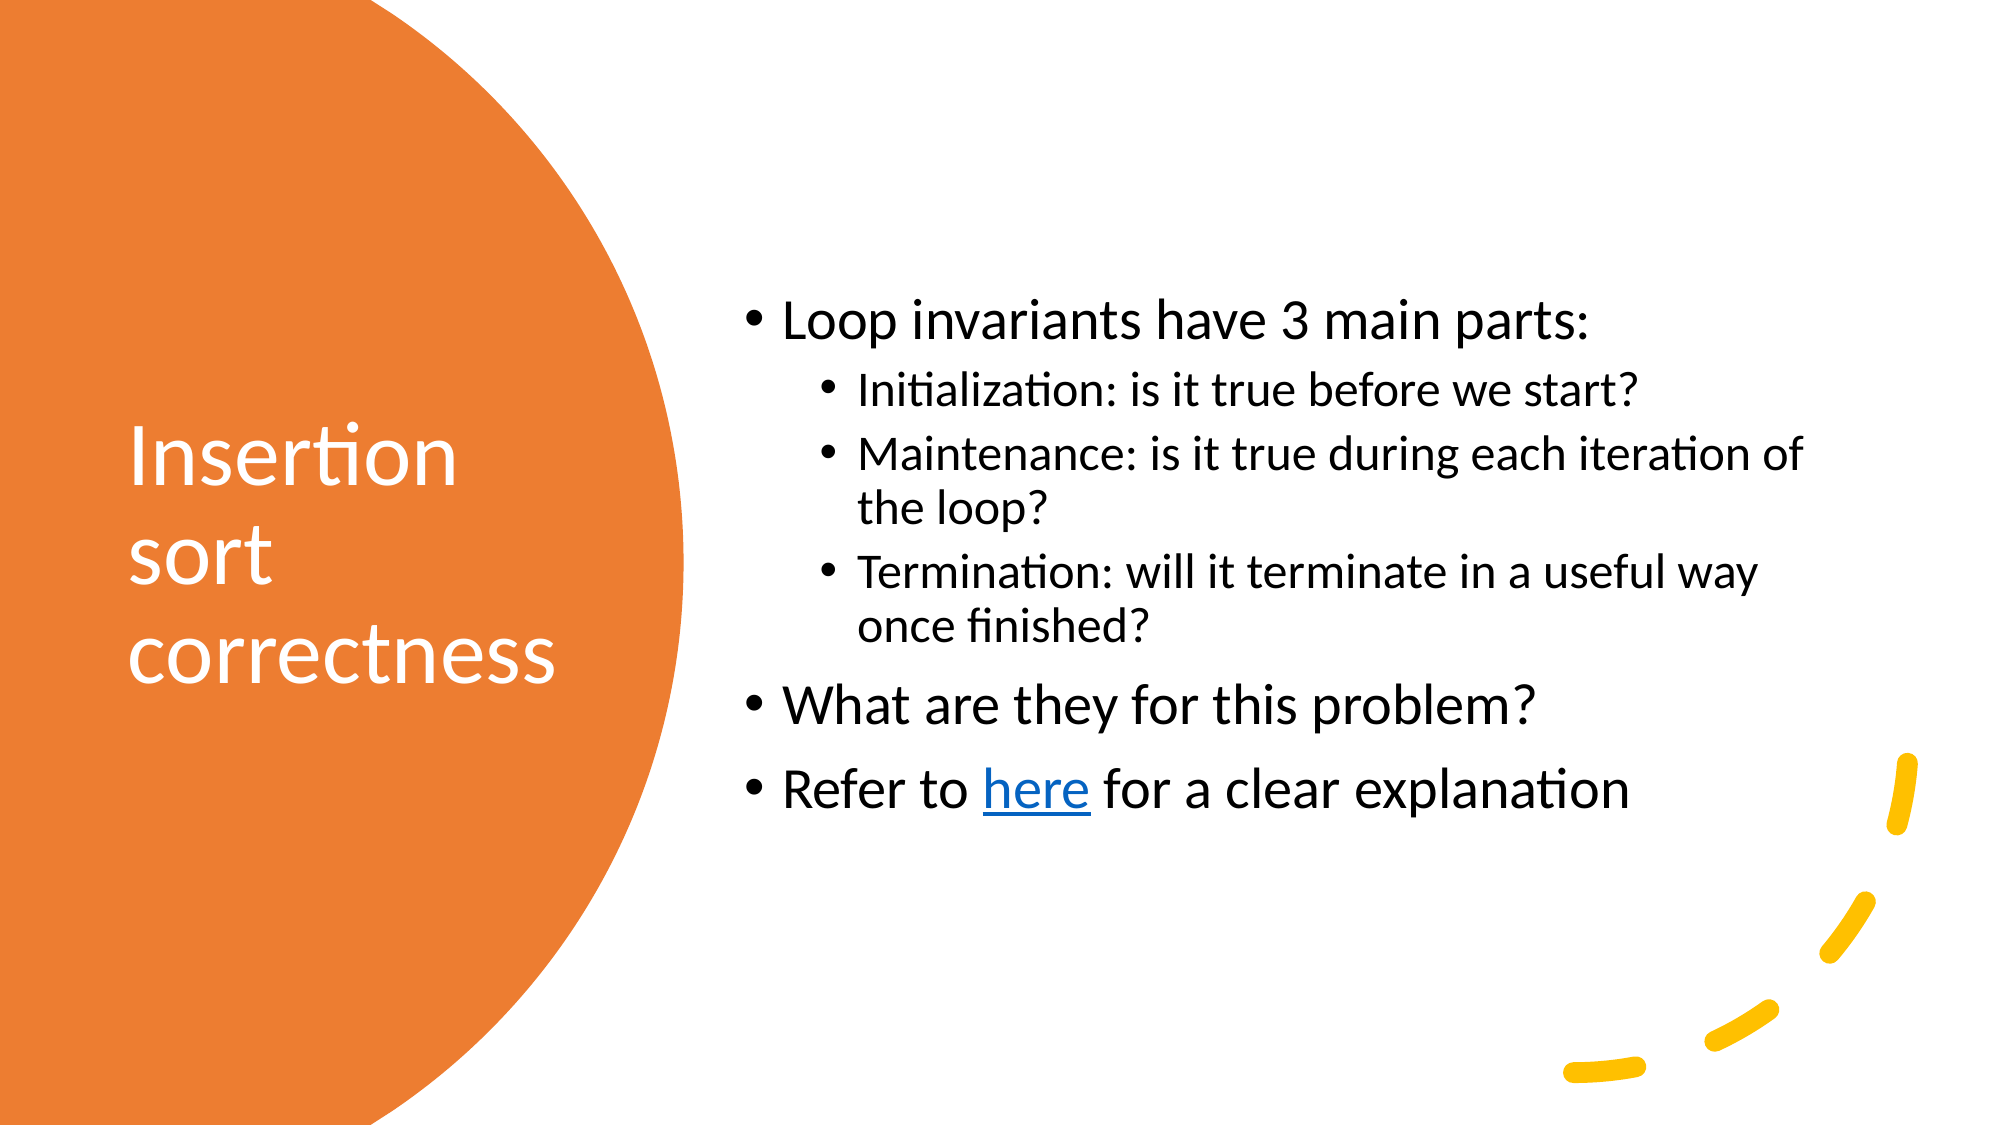

Loop invariants have 3 main parts:
Initialization: is it true before we start?
Maintenance: is it true during each iteration of the loop?
Termination: will it terminate in a useful way once finished?
What are they for this problem?
Refer to here for a clear explanation
# Insertion sort correctness